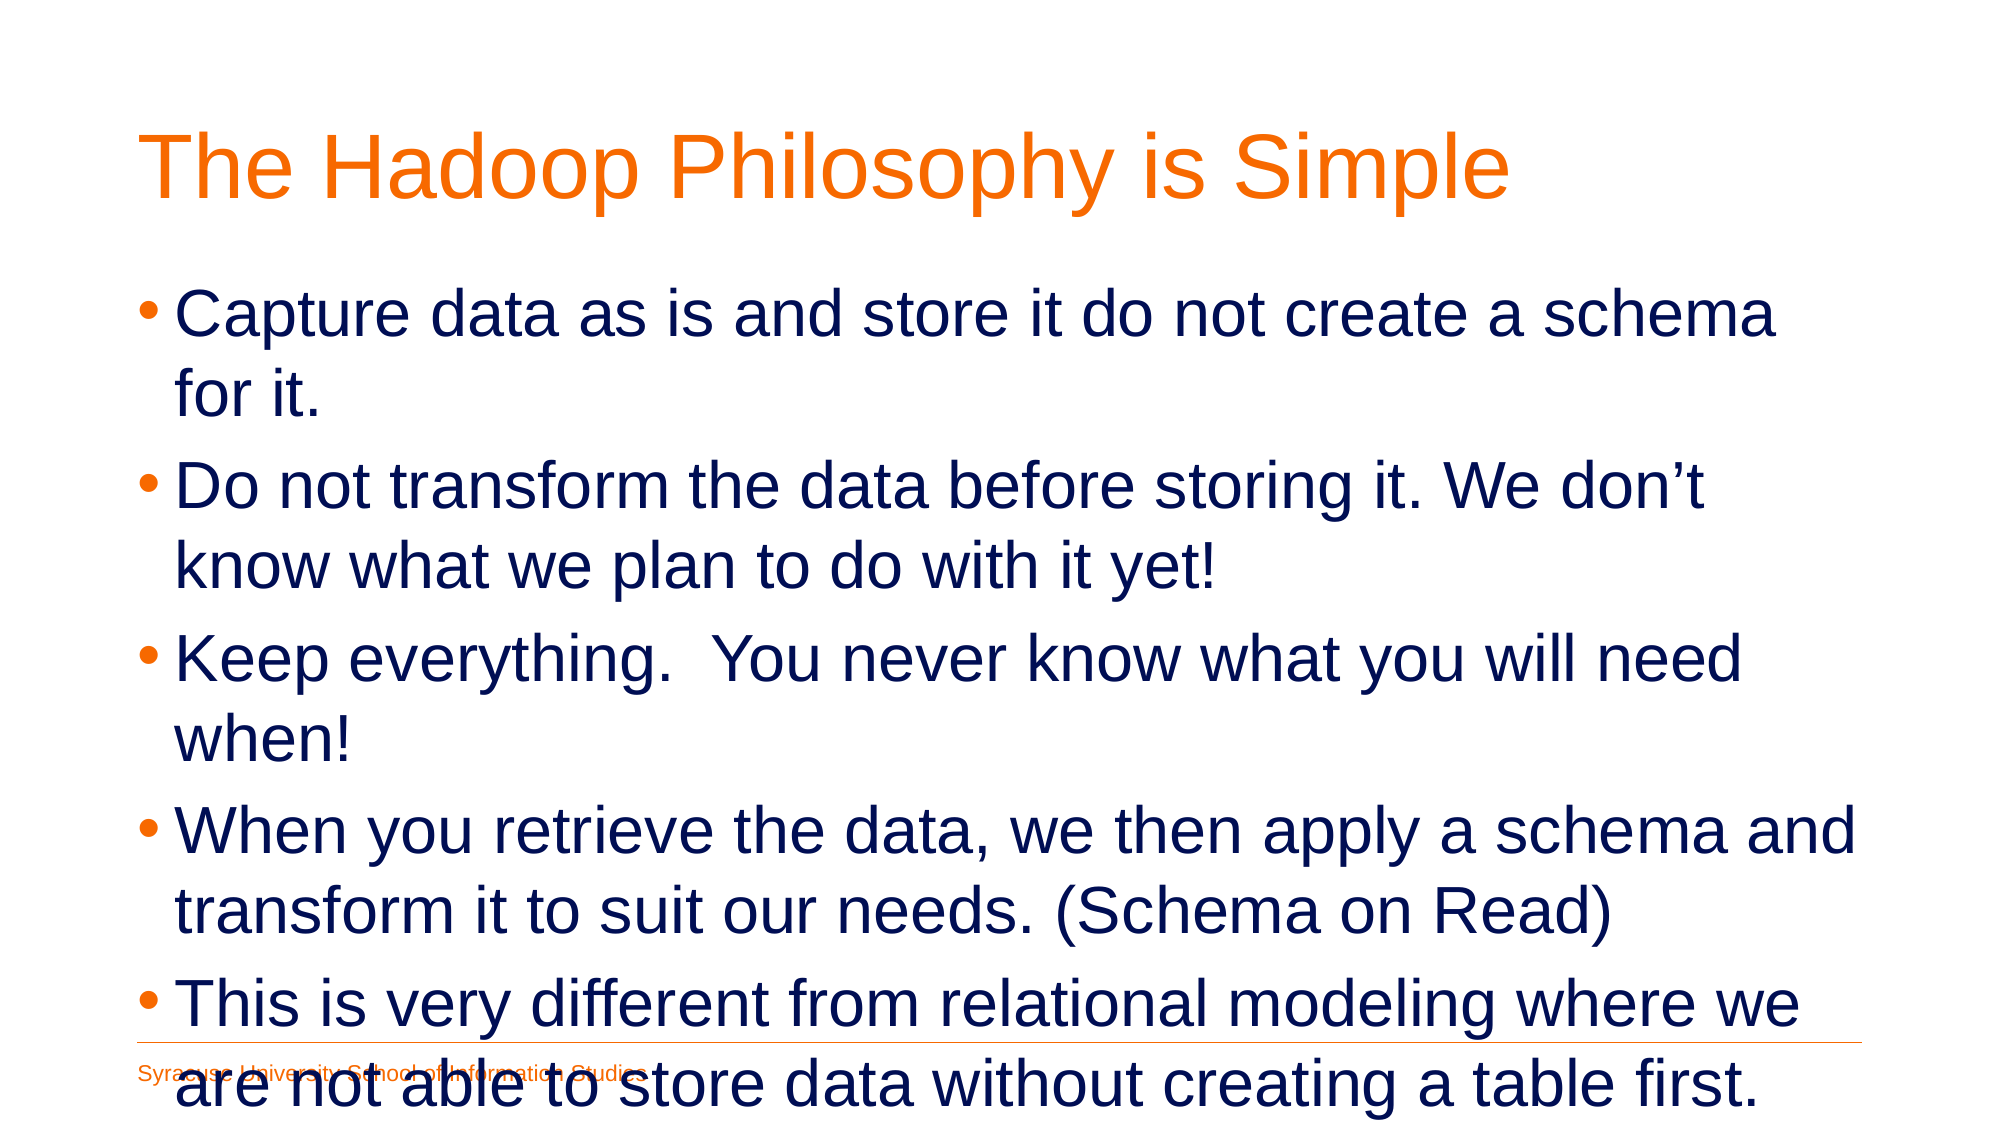

# The Hadoop Philosophy is Simple
Capture data as is and store it do not create a schema for it.
Do not transform the data before storing it. We don’t know what we plan to do with it yet!
Keep everything.  You never know what you will need when!
When you retrieve the data, we then apply a schema and transform it to suit our needs. (Schema on Read)
This is very different from relational modeling where we are not able to store data without creating a table first.